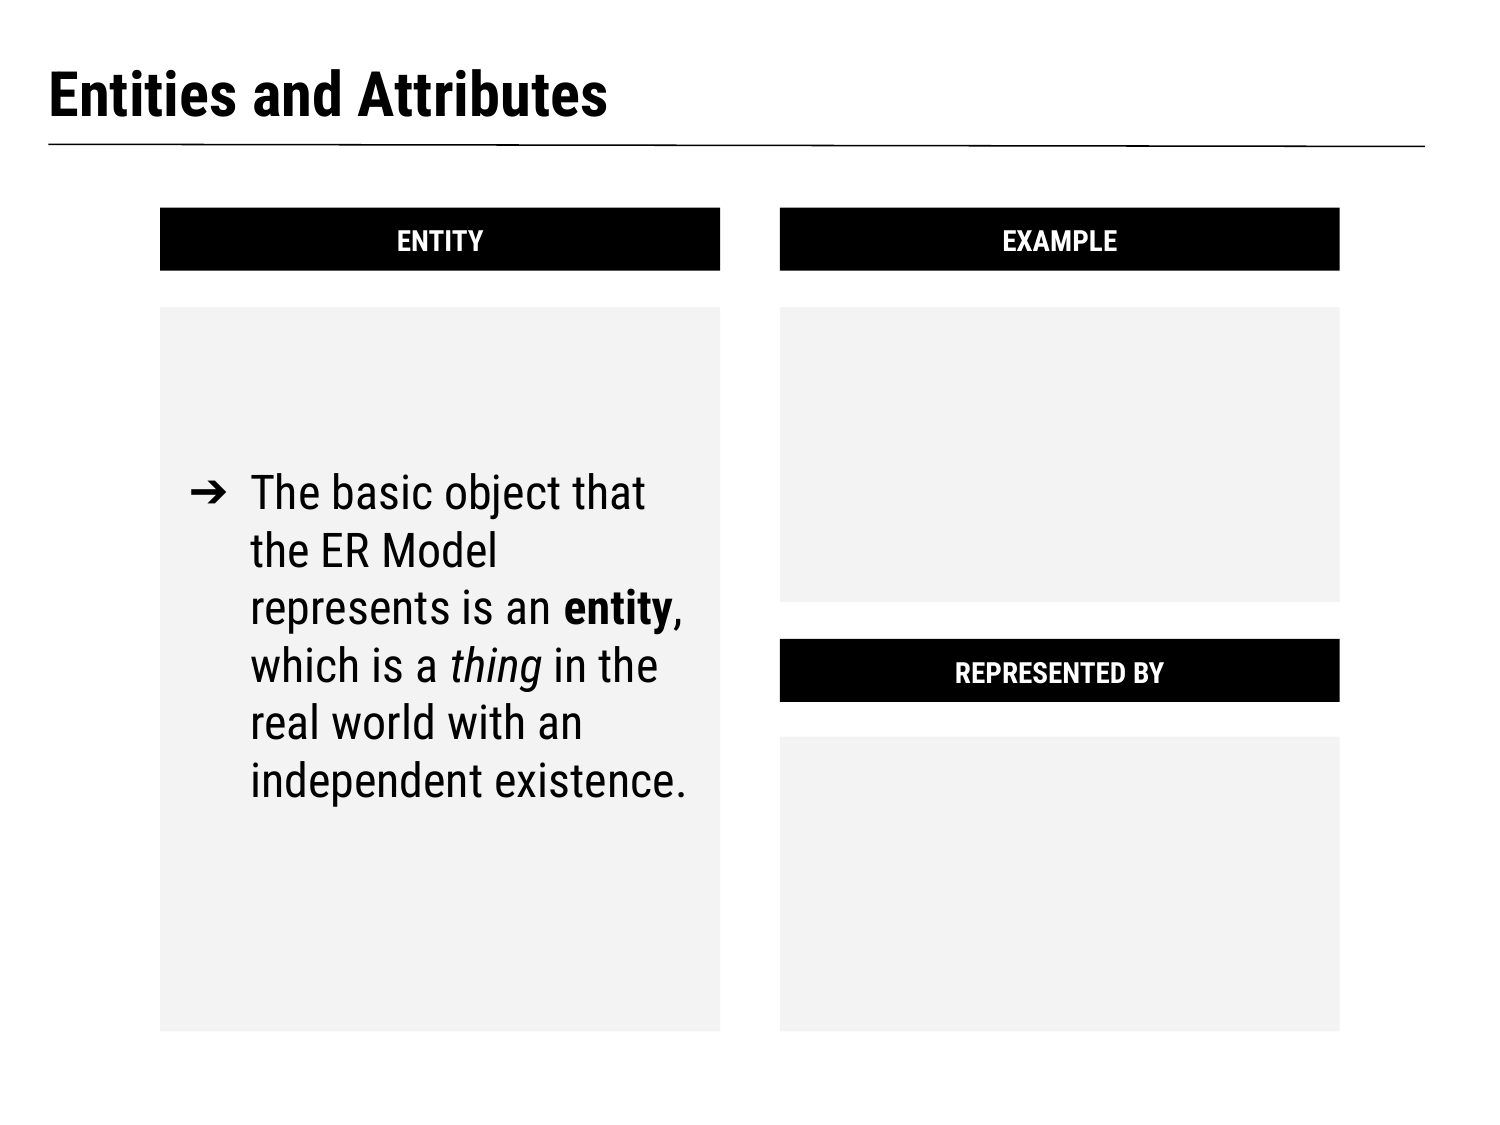

# Entities and Attributes
ENTITY
EXAMPLE

The basic object that the ER Model represents is an entity, which is a thing in the real world with an independent existence.

REPRESENTED BY